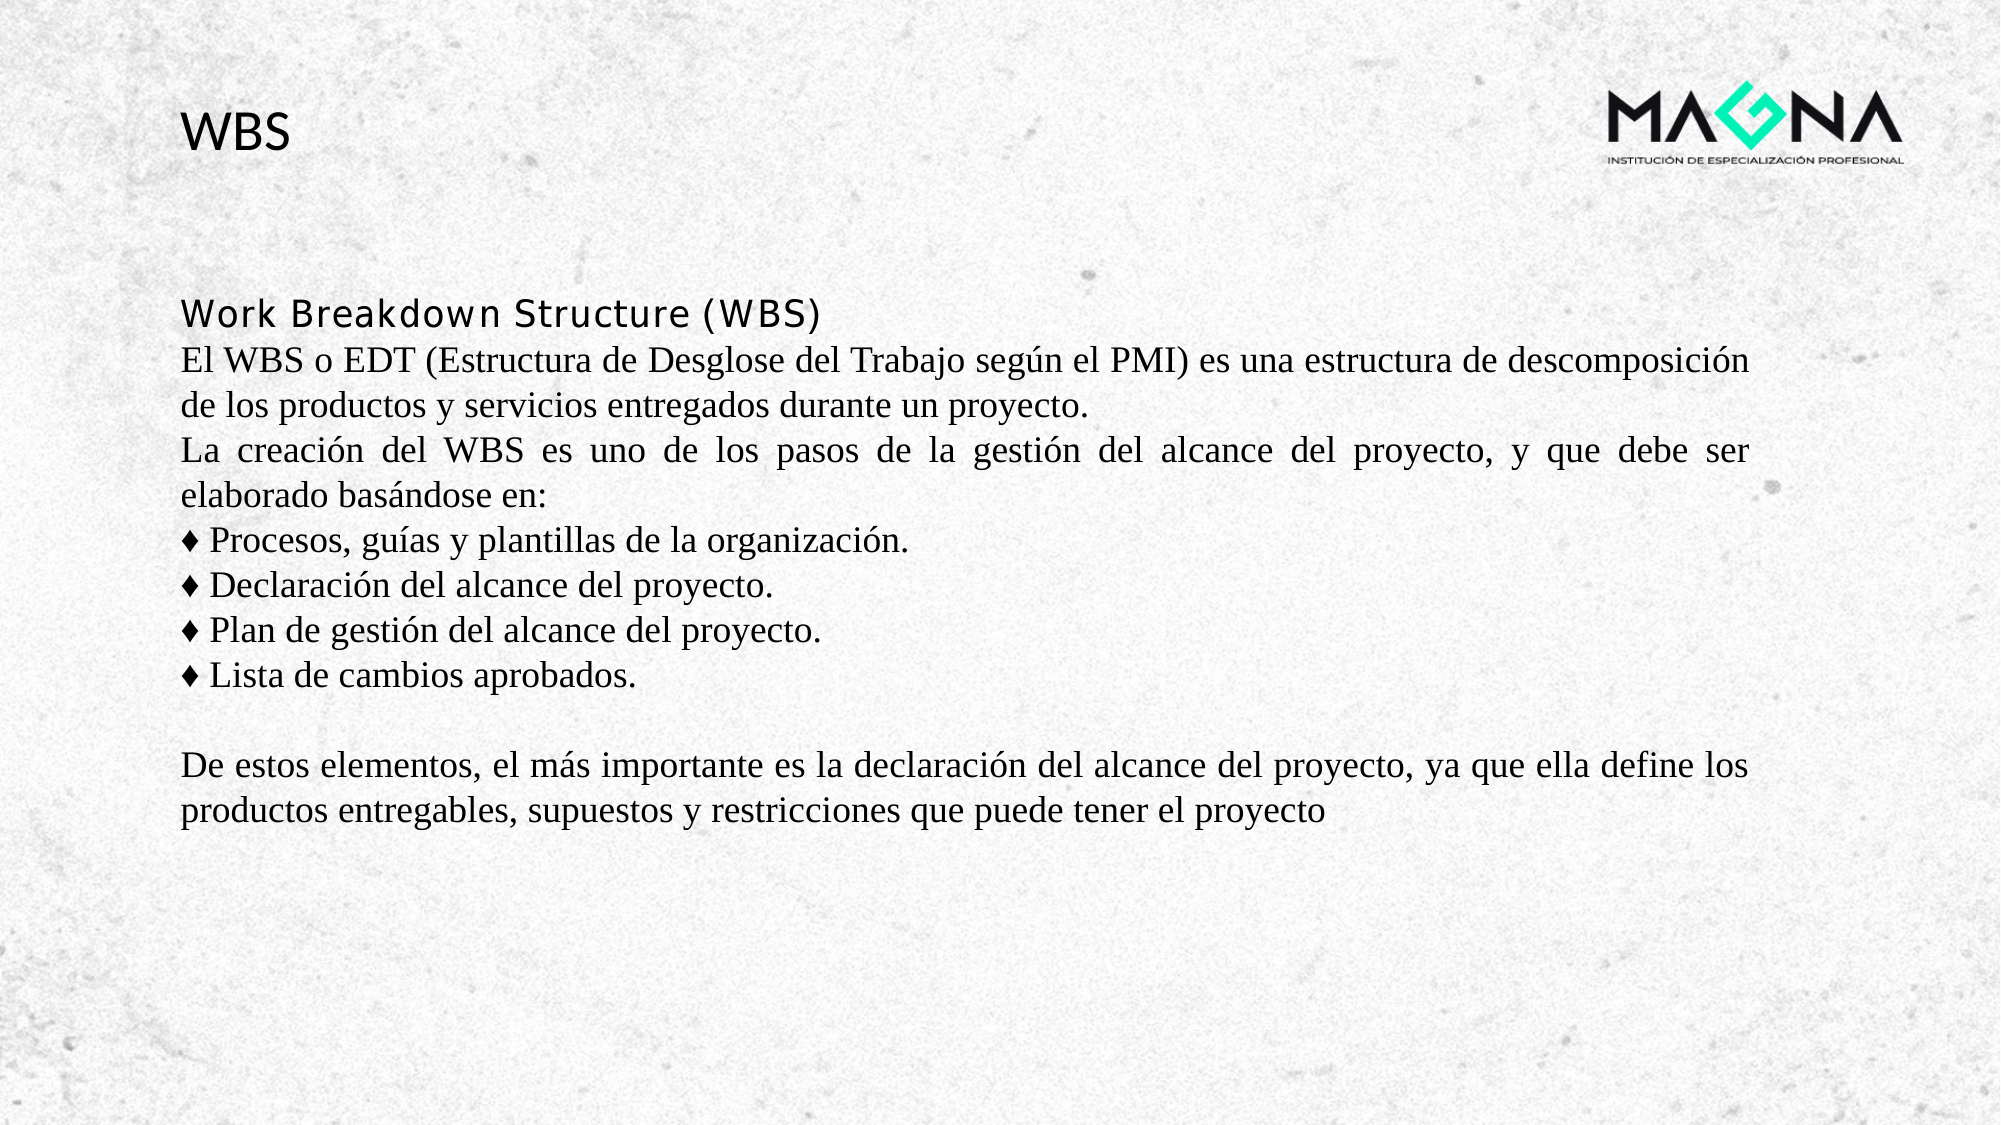

WBS
Work Breakdown Structure (WBS)
El WBS o EDT (Estructura de Desglose del Trabajo según el PMI) es una estructura de descomposición de los productos y servicios entregados durante un proyecto.
La creación del WBS es uno de los pasos de la gestión del alcance del proyecto, y que debe ser elaborado basándose en:
♦ Procesos, guías y plantillas de la organización.
♦ Declaración del alcance del proyecto.
♦ Plan de gestión del alcance del proyecto.
♦ Lista de cambios aprobados.

De estos elementos, el más importante es la declaración del alcance del proyecto, ya que ella define los productos entregables, supuestos y restricciones que puede tener el proyecto